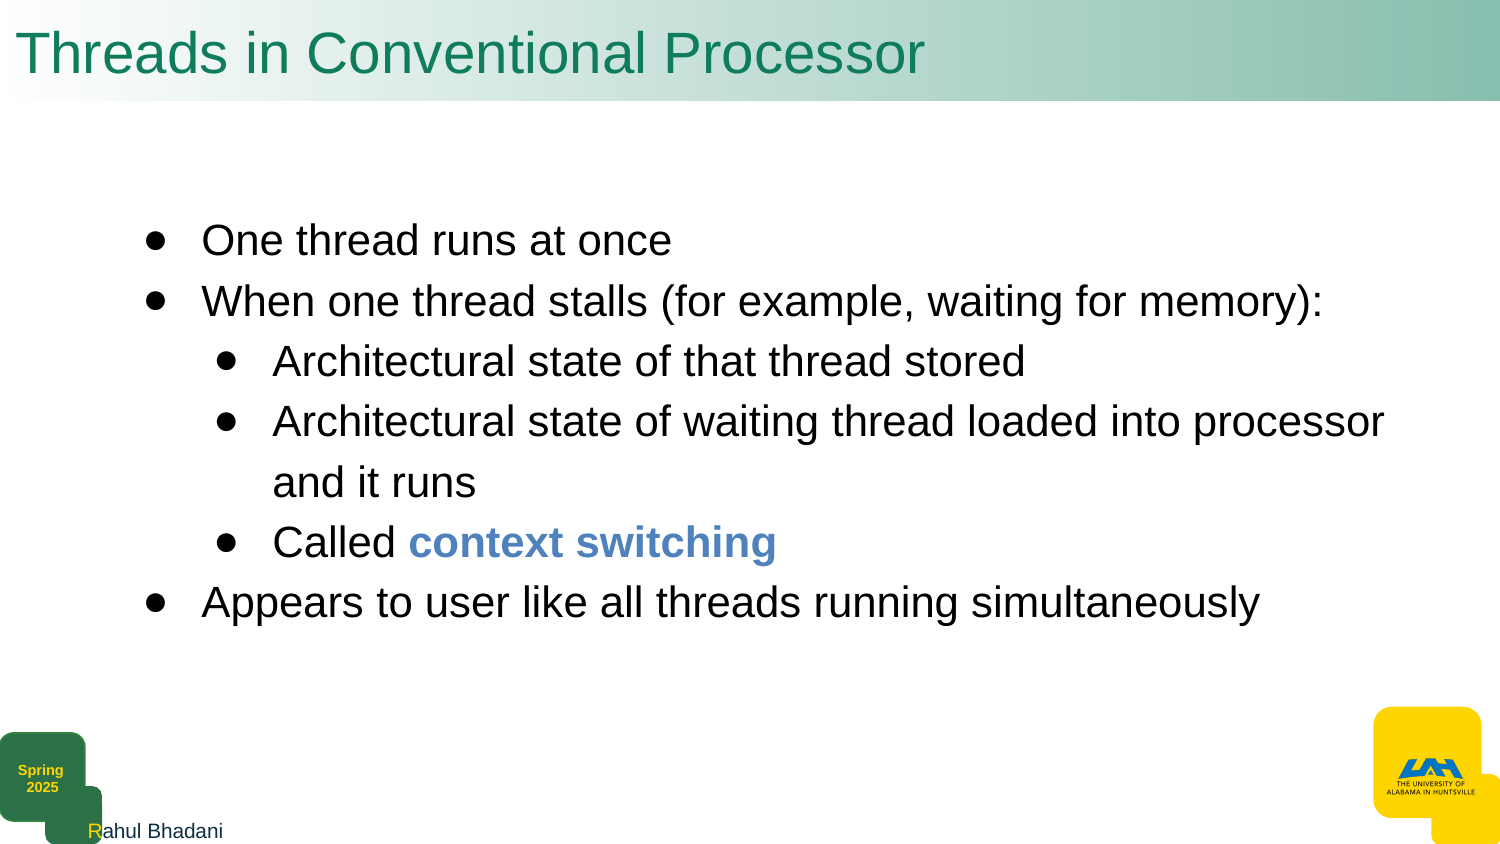

# Threads in Conventional Processor​
One thread runs at once​
When one thread stalls (for example, waiting for memory):​
Architectural state of that thread stored​
Architectural state of waiting thread loaded into processor and it runs​
Called context switching​
Appears to user like all threads running simultaneously​